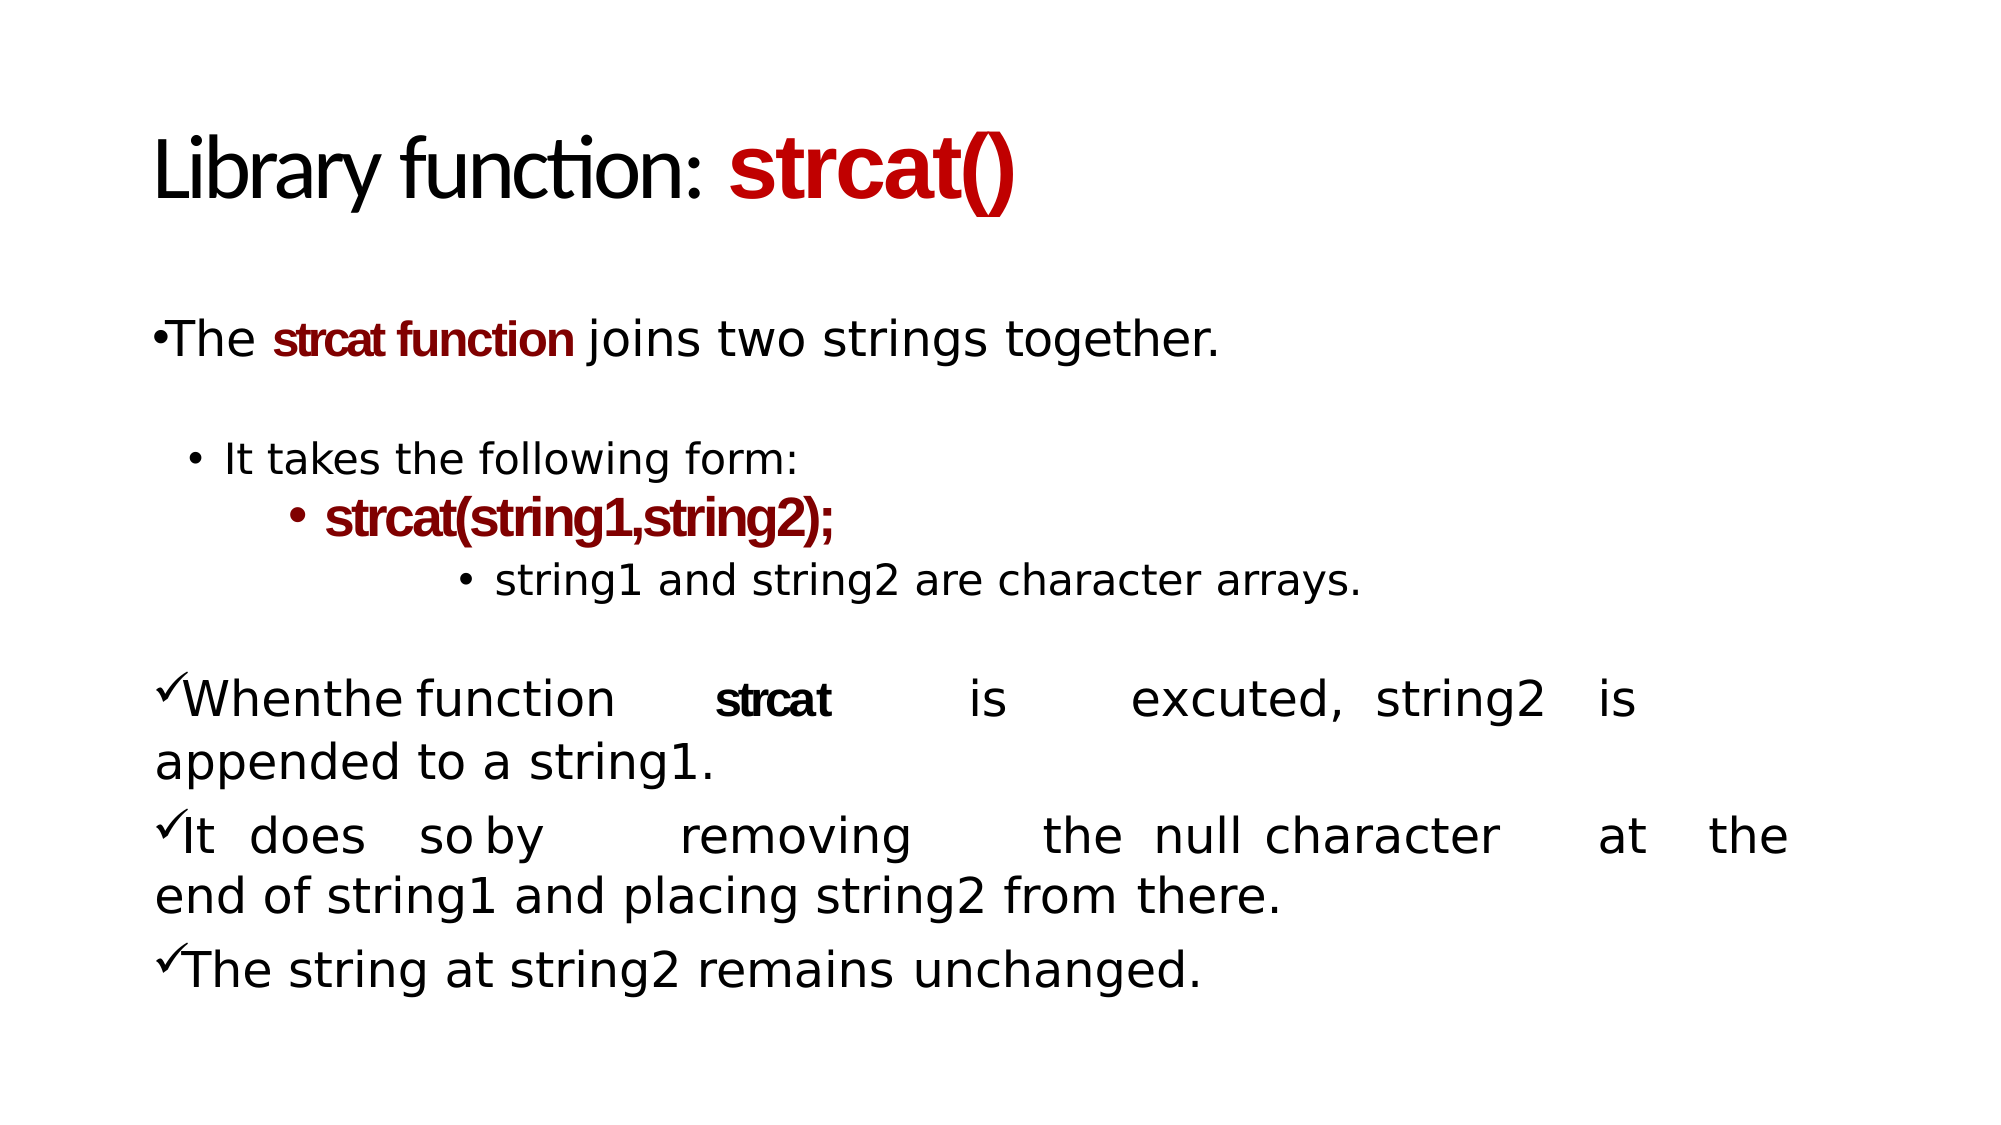

# Library function: strcat()
The strcat function joins two strings together.

It takes the following form:
strcat(string1,string2);
string1 and string2 are character arrays.

When	the	function	strcat	is	excuted,	string2	is  appended to a string1.
It	does	so	by	removing	the	null	character	at	the  end of string1 and placing string2 from there.
The string at string2 remains unchanged.